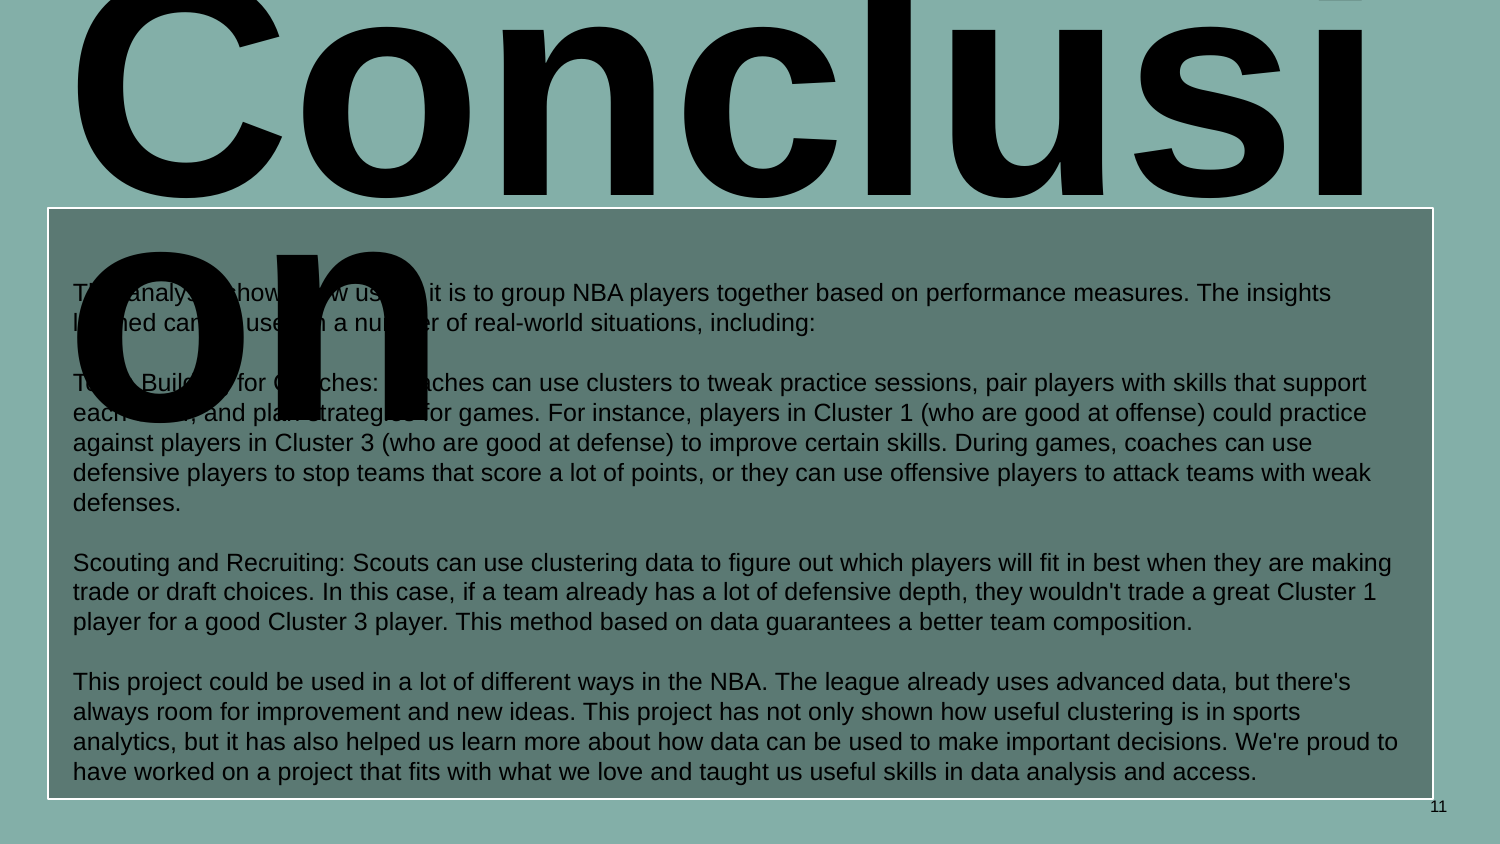

# Conclusion

This analysis shows how useful it is to group NBA players together based on performance measures. The insights learned can be used in a number of real-world situations, including:

Team Building for Coaches: Coaches can use clusters to tweak practice sessions, pair players with skills that support each other, and plan strategies for games. For instance, players in Cluster 1 (who are good at offense) could practice against players in Cluster 3 (who are good at defense) to improve certain skills. During games, coaches can use defensive players to stop teams that score a lot of points, or they can use offensive players to attack teams with weak defenses.

Scouting and Recruiting: Scouts can use clustering data to figure out which players will fit in best when they are making trade or draft choices. In this case, if a team already has a lot of defensive depth, they wouldn't trade a great Cluster 1 player for a good Cluster 3 player. This method based on data guarantees a better team composition.

This project could be used in a lot of different ways in the NBA. The league already uses advanced data, but there's always room for improvement and new ideas. This project has not only shown how useful clustering is in sports analytics, but it has also helped us learn more about how data can be used to make important decisions. We're proud to have worked on a project that fits with what we love and taught us useful skills in data analysis and access.